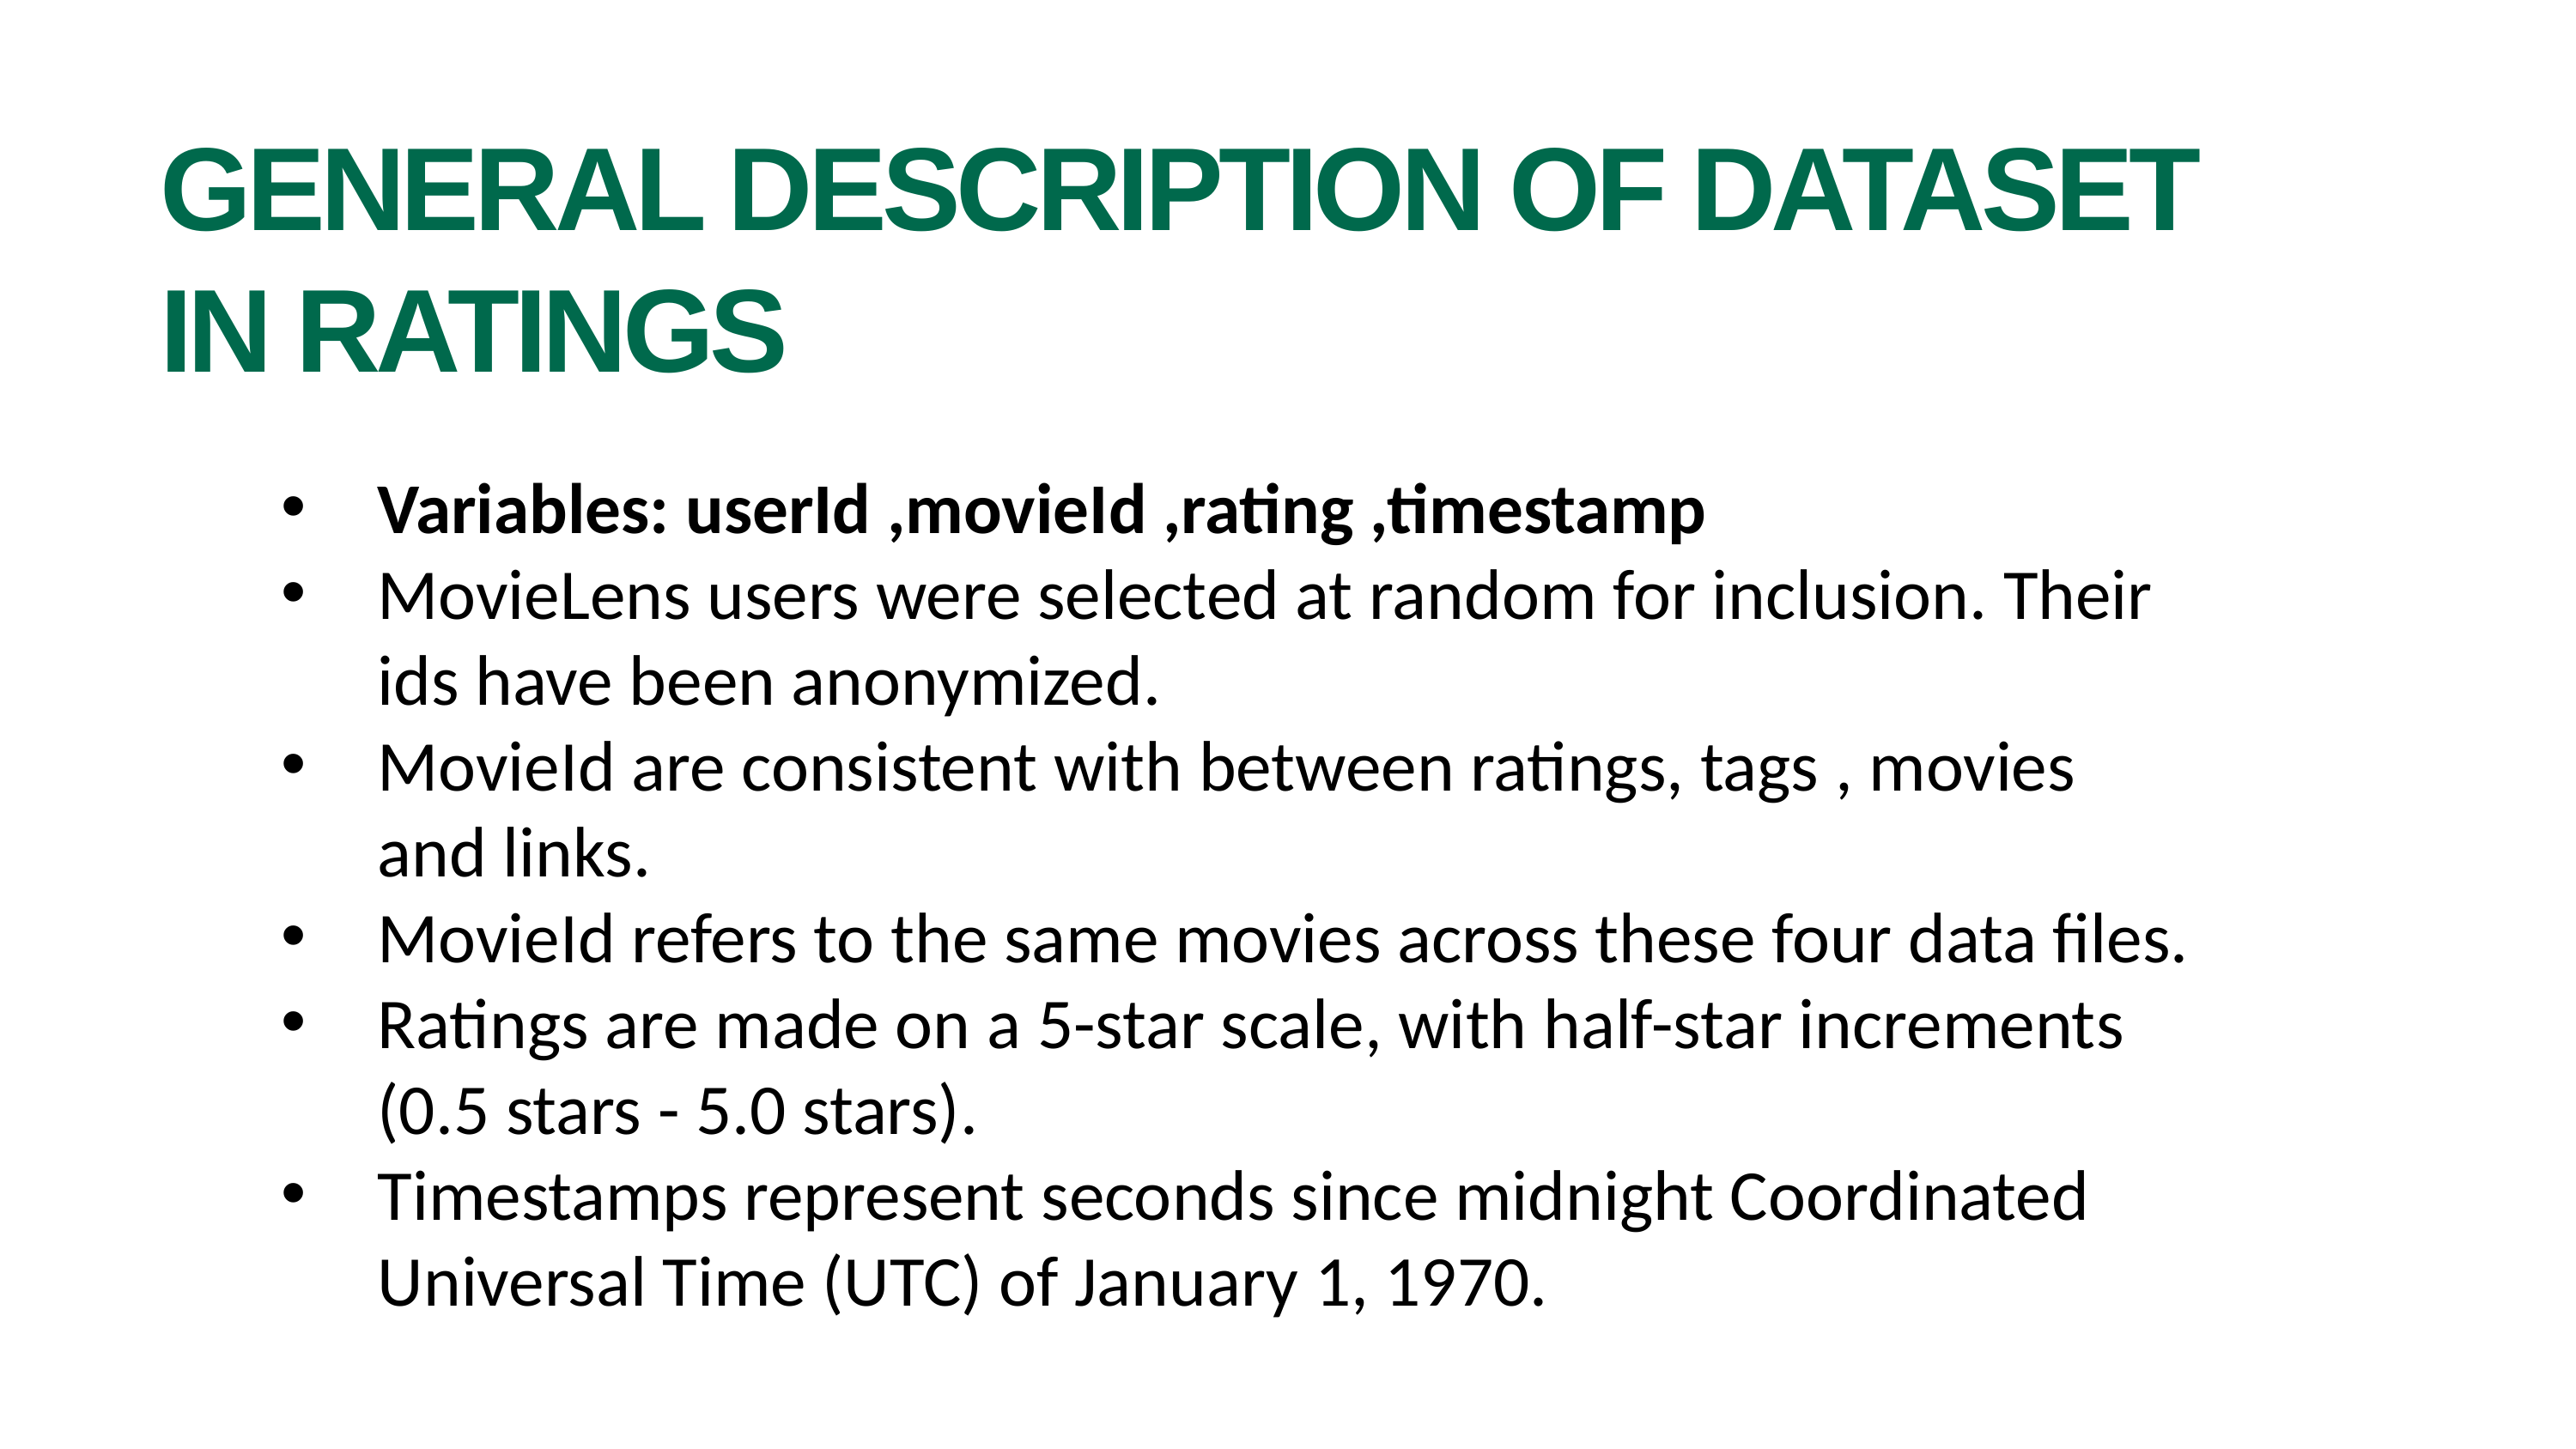

GENERAL DESCRIPTION OF DATASET IN RATINGS
Variables: userId ,movieId ,rating ,timestamp
MovieLens users were selected at random for inclusion. Their ids have been anonymized.
MovieId are consistent with between ratings, tags , movies and links.
MovieId refers to the same movies across these four data files.
Ratings are made on a 5-star scale, with half-star increments (0.5 stars - 5.0 stars).
Timestamps represent seconds since midnight Coordinated Universal Time (UTC) of January 1, 1970.